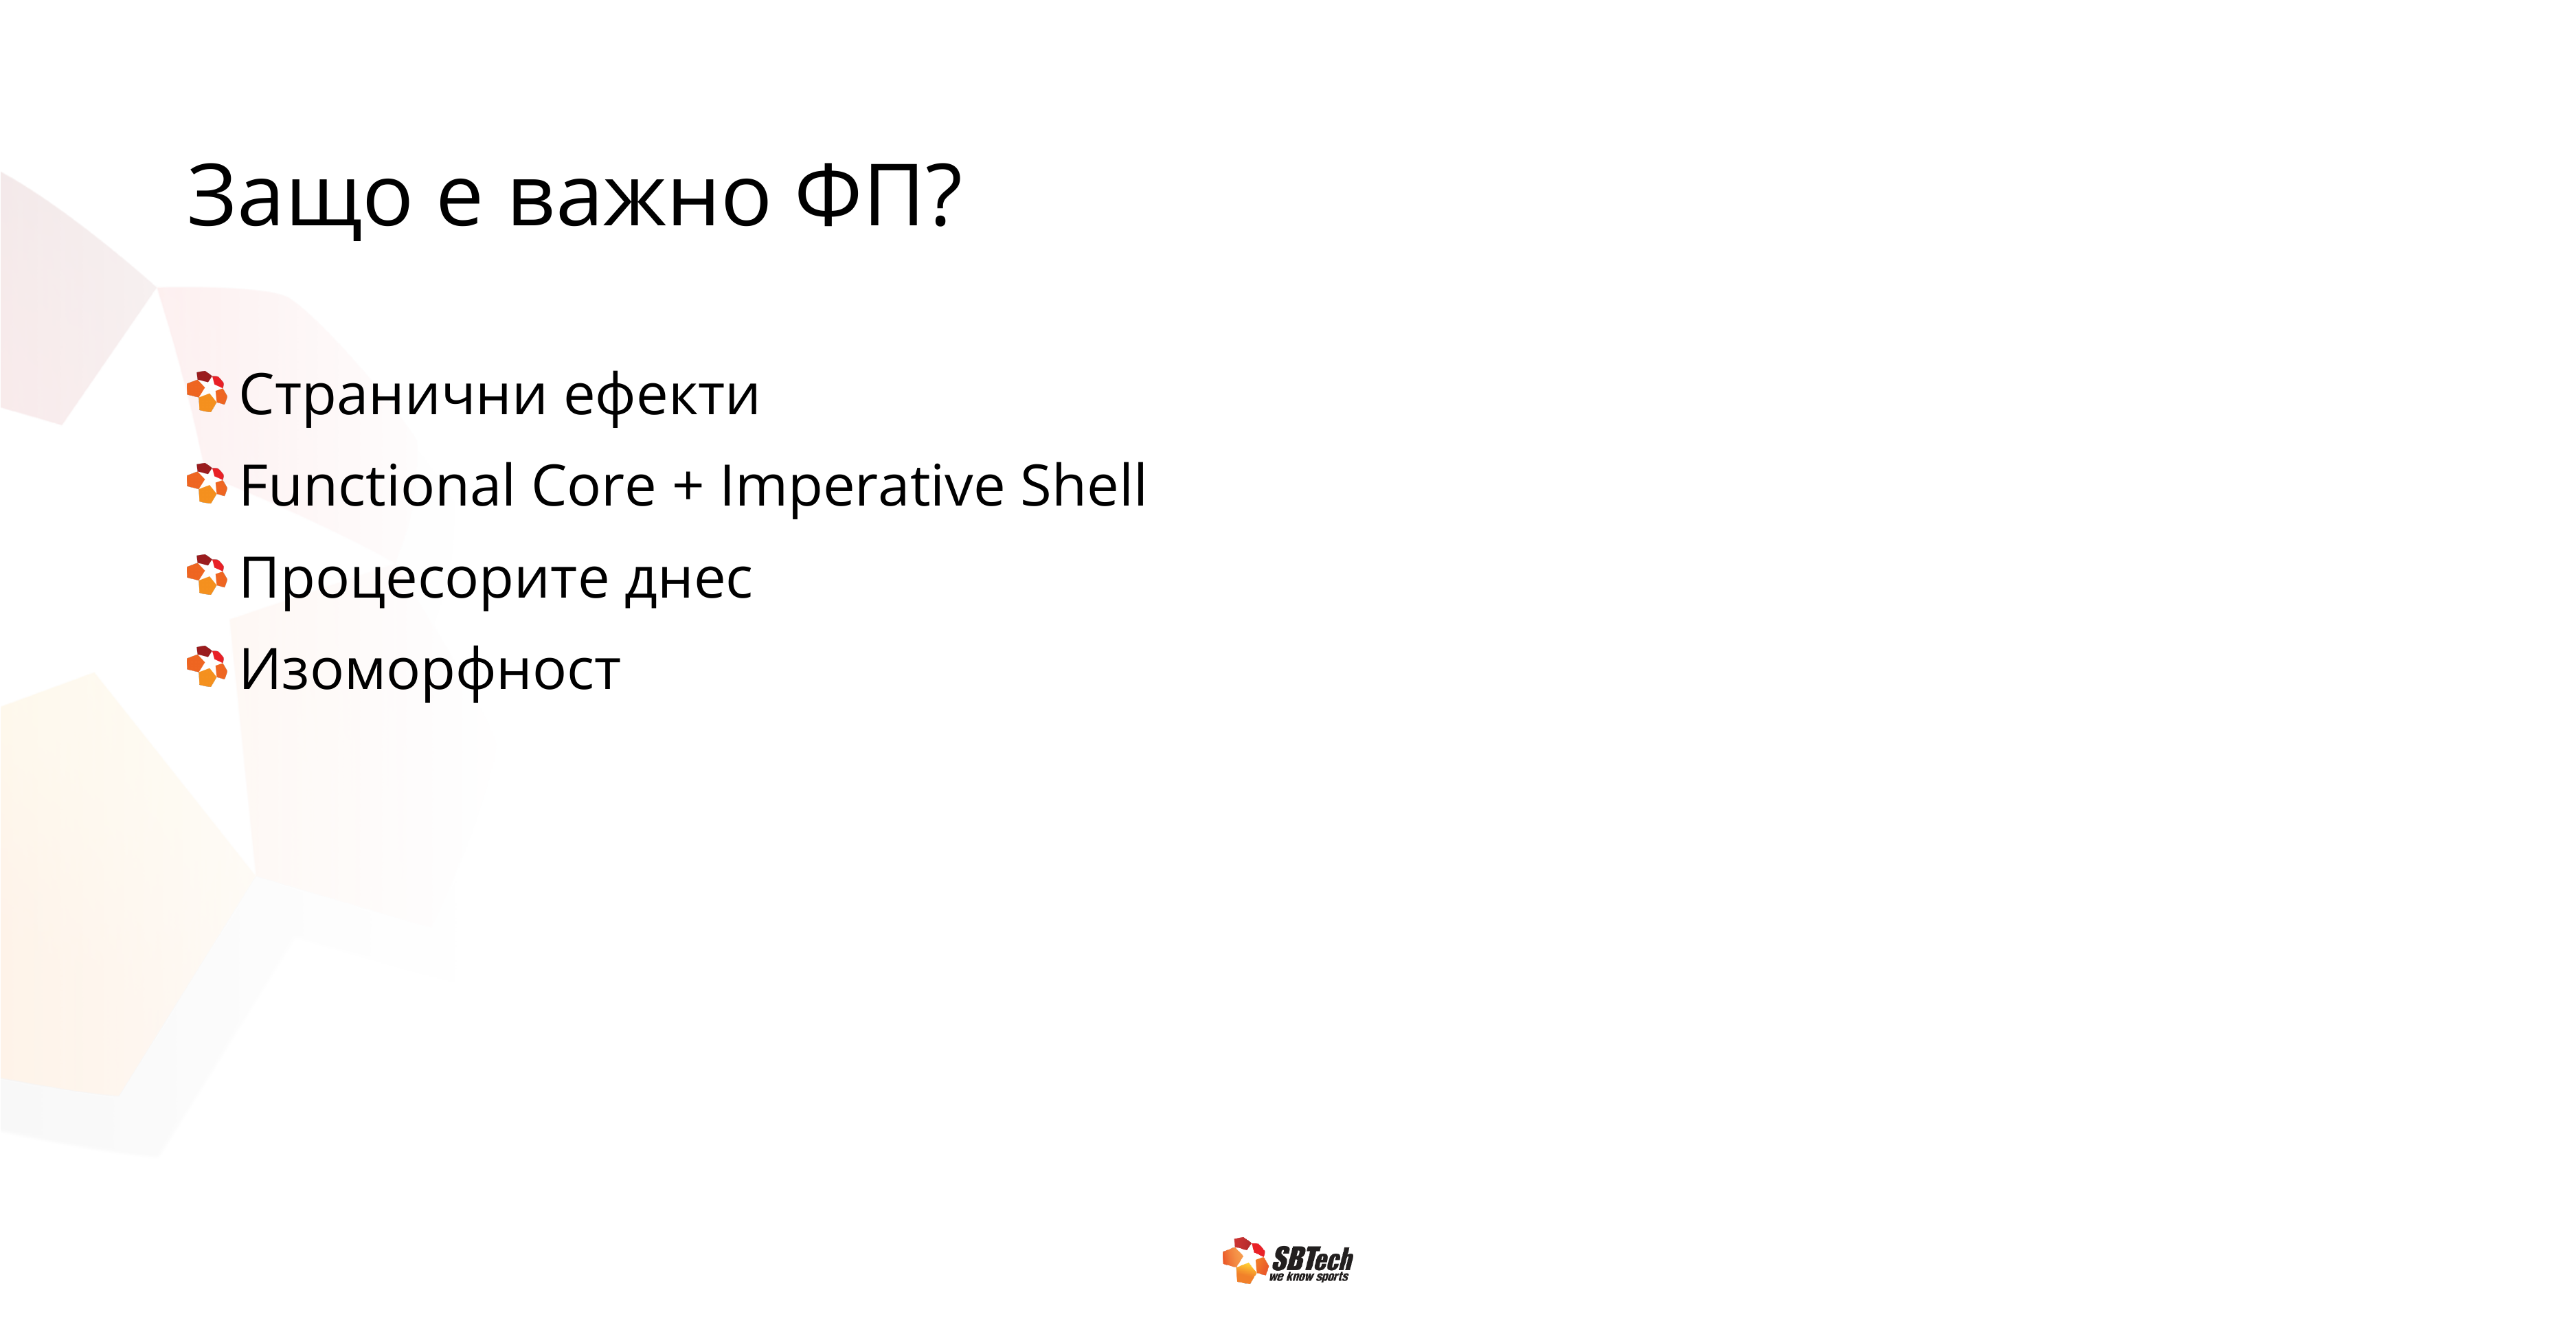

# Защо е важно ФП?
Странични ефекти
Functional Core + Imperative Shell
Процесорите днес
Изоморфност